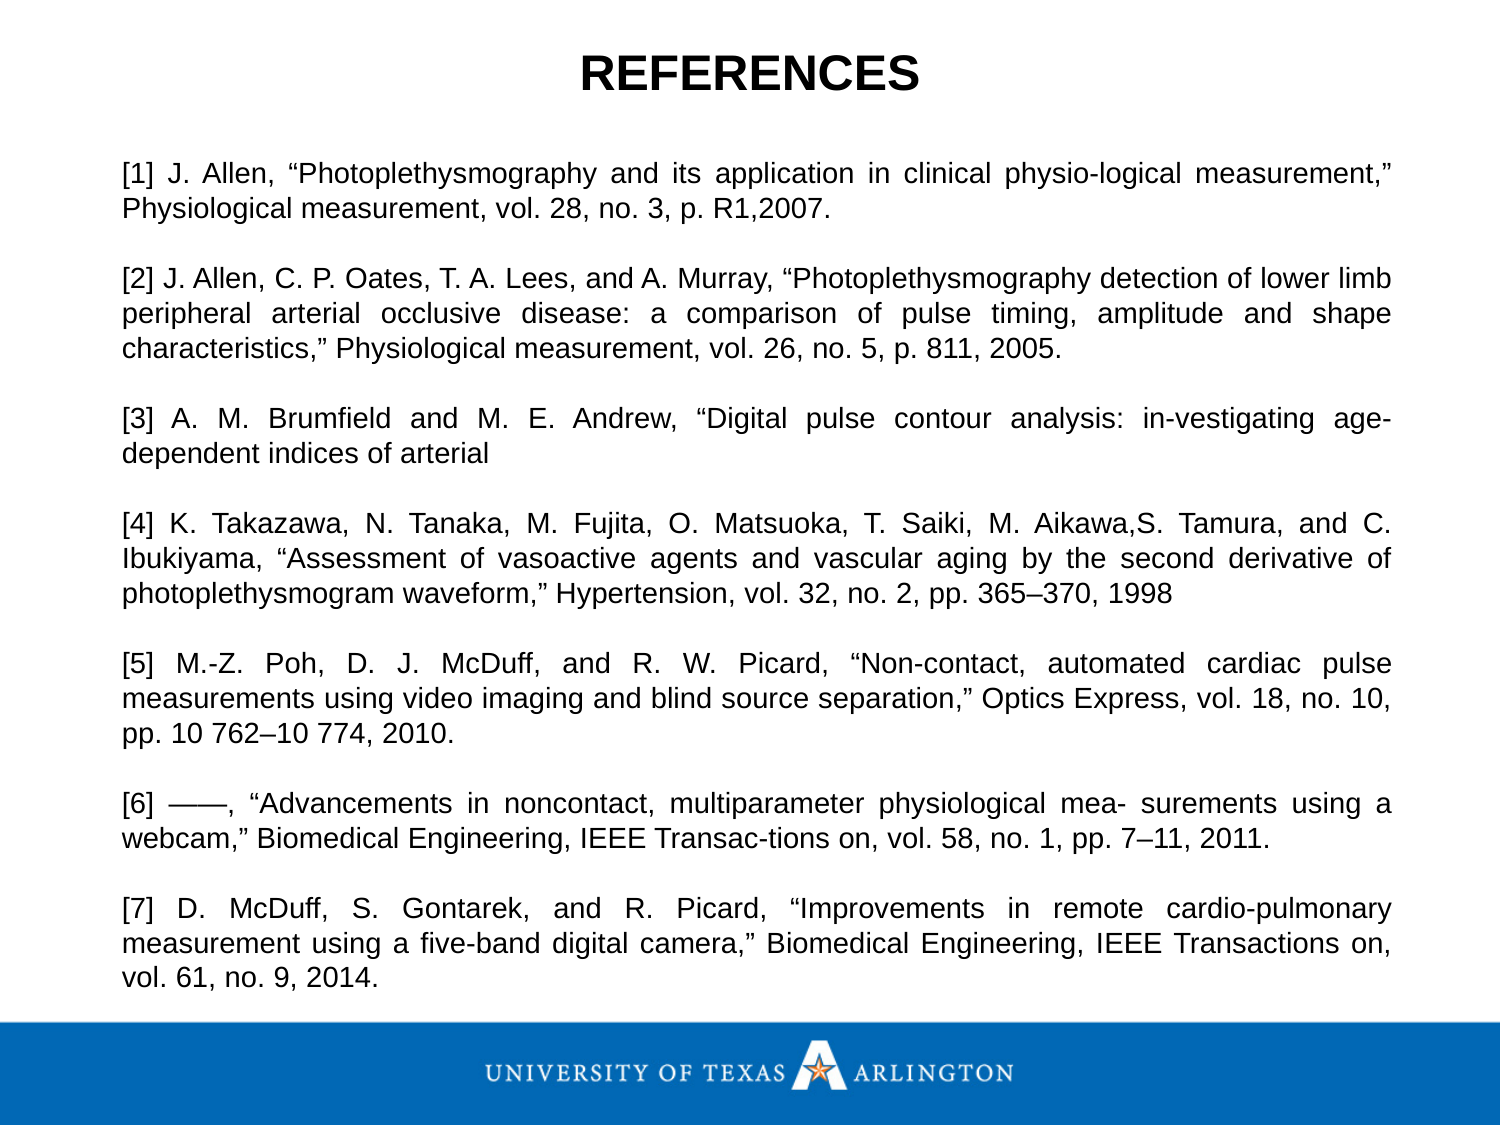

REFERENCES
[1] J. Allen, “Photoplethysmography and its application in clinical physio-logical measurement,” Physiological measurement, vol. 28, no. 3, p. R1,2007.

[2] J. Allen, C. P. Oates, T. A. Lees, and A. Murray, “Photoplethysmography detection of lower limb peripheral arterial occlusive disease: a comparison of pulse timing, amplitude and shape characteristics,” Physiological measurement, vol. 26, no. 5, p. 811, 2005.

[3] A. M. Brumfield and M. E. Andrew, “Digital pulse contour analysis: in-vestigating age-dependent indices of arterial

[4] K. Takazawa, N. Tanaka, M. Fujita, O. Matsuoka, T. Saiki, M. Aikawa,S. Tamura, and C. Ibukiyama, “Assessment of vasoactive agents and vascular aging by the second derivative of photoplethysmogram waveform,” Hypertension, vol. 32, no. 2, pp. 365–370, 1998

[5] M.-Z. Poh, D. J. McDuff, and R. W. Picard, “Non-contact, automated cardiac pulse measurements using video imaging and blind source separation,” Optics Express, vol. 18, no. 10, pp. 10 762–10 774, 2010.

[6] ——, “Advancements in noncontact, multiparameter physiological mea- surements using a webcam,” Biomedical Engineering, IEEE Transac-tions on, vol. 58, no. 1, pp. 7–11, 2011.

[7] D. McDuff, S. Gontarek, and R. Picard, “Improvements in remote cardio-pulmonary measurement using a five-band digital camera,” Biomedical Engineering, IEEE Transactions on, vol. 61, no. 9, 2014.